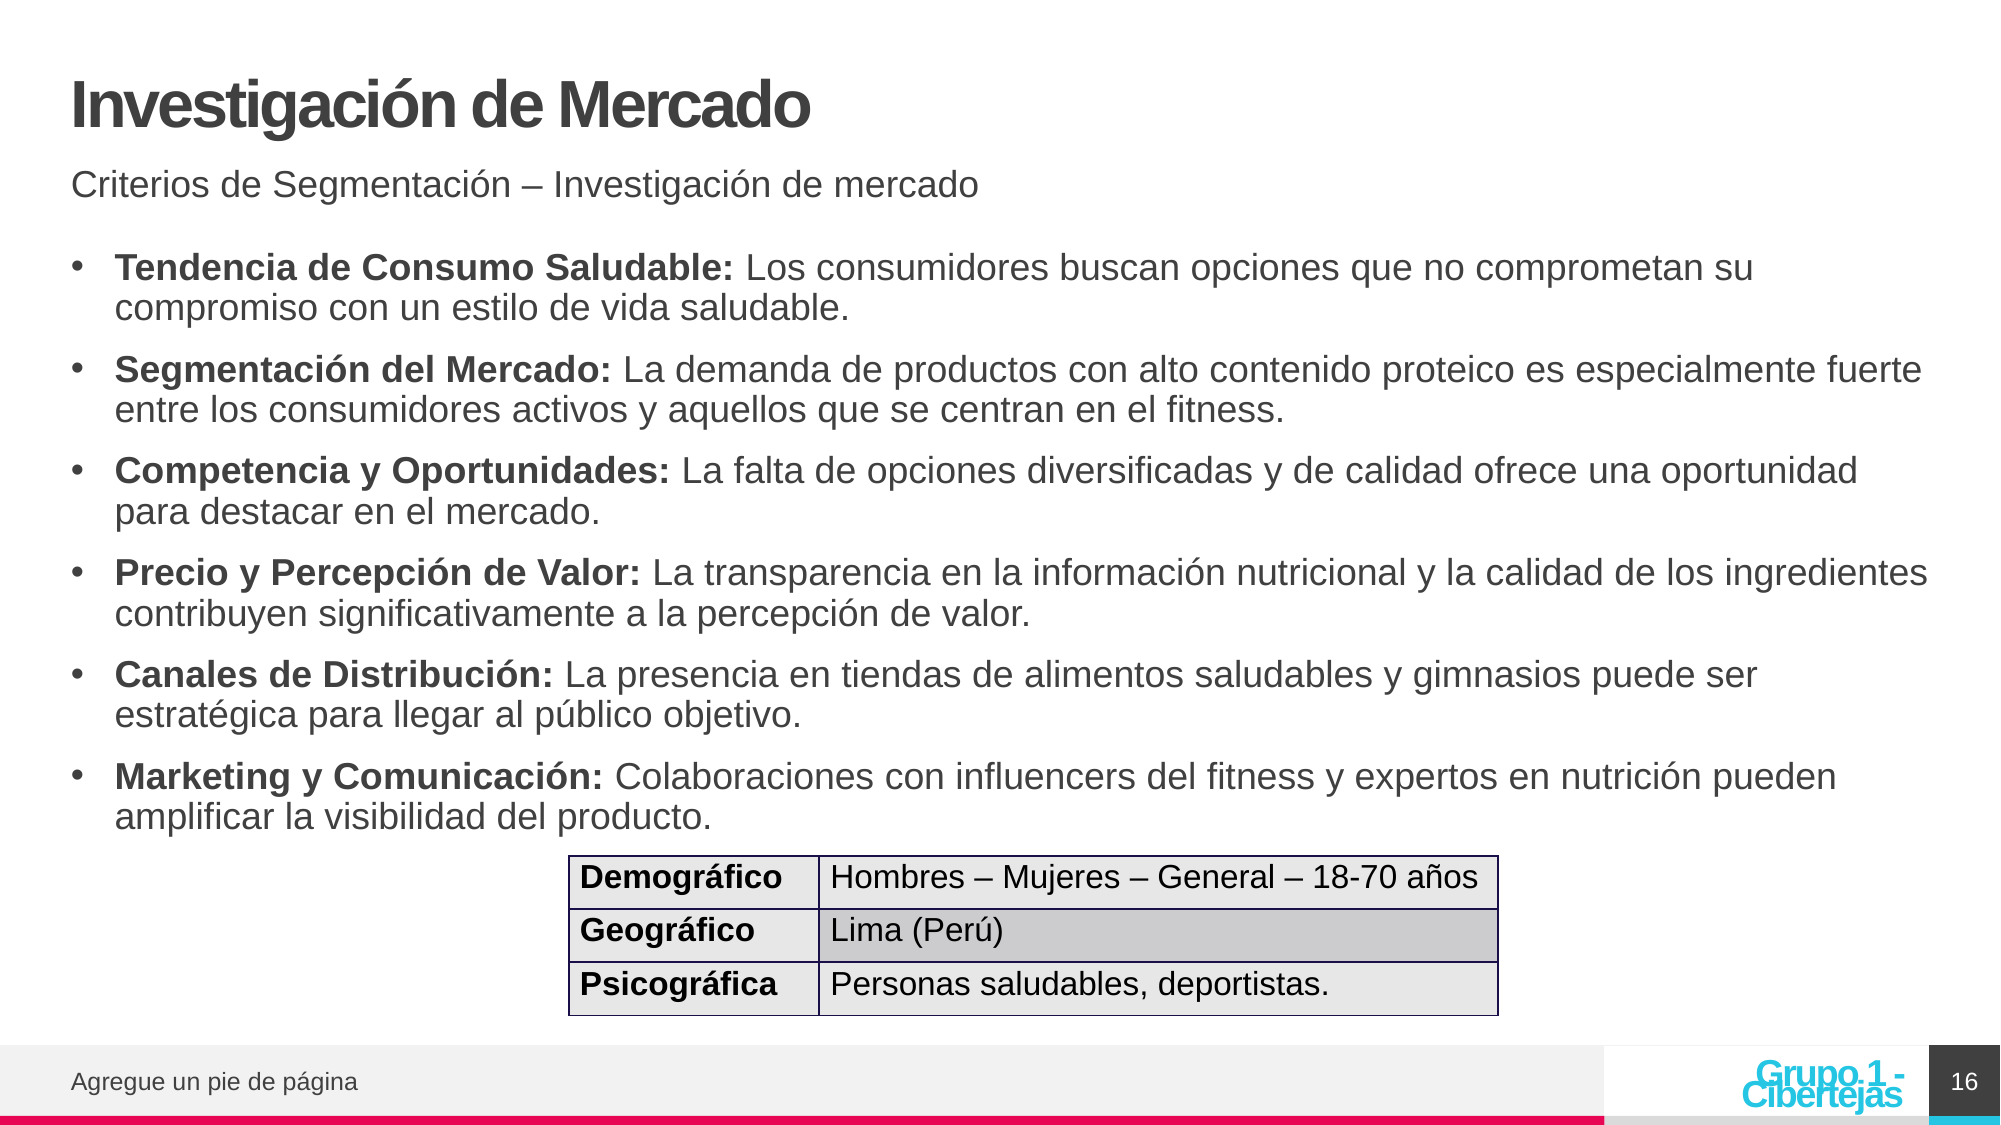

# Investigación de Mercado
Criterios de Segmentación – Investigación de mercado
Tendencia de Consumo Saludable: Los consumidores buscan opciones que no comprometan su compromiso con un estilo de vida saludable.
Segmentación del Mercado: La demanda de productos con alto contenido proteico es especialmente fuerte entre los consumidores activos y aquellos que se centran en el fitness.
Competencia y Oportunidades: La falta de opciones diversificadas y de calidad ofrece una oportunidad para destacar en el mercado.
Precio y Percepción de Valor: La transparencia en la información nutricional y la calidad de los ingredientes contribuyen significativamente a la percepción de valor.
Canales de Distribución: La presencia en tiendas de alimentos saludables y gimnasios puede ser estratégica para llegar al público objetivo.
Marketing y Comunicación: Colaboraciones con influencers del fitness y expertos en nutrición pueden amplificar la visibilidad del producto.

| Demográfico | Hombres – Mujeres – General – 18-70 años |
| --- | --- |
| Geográfico | Lima (Perú) |
| Psicográfica | Personas saludables, deportistas. |
16
Agregue un pie de página